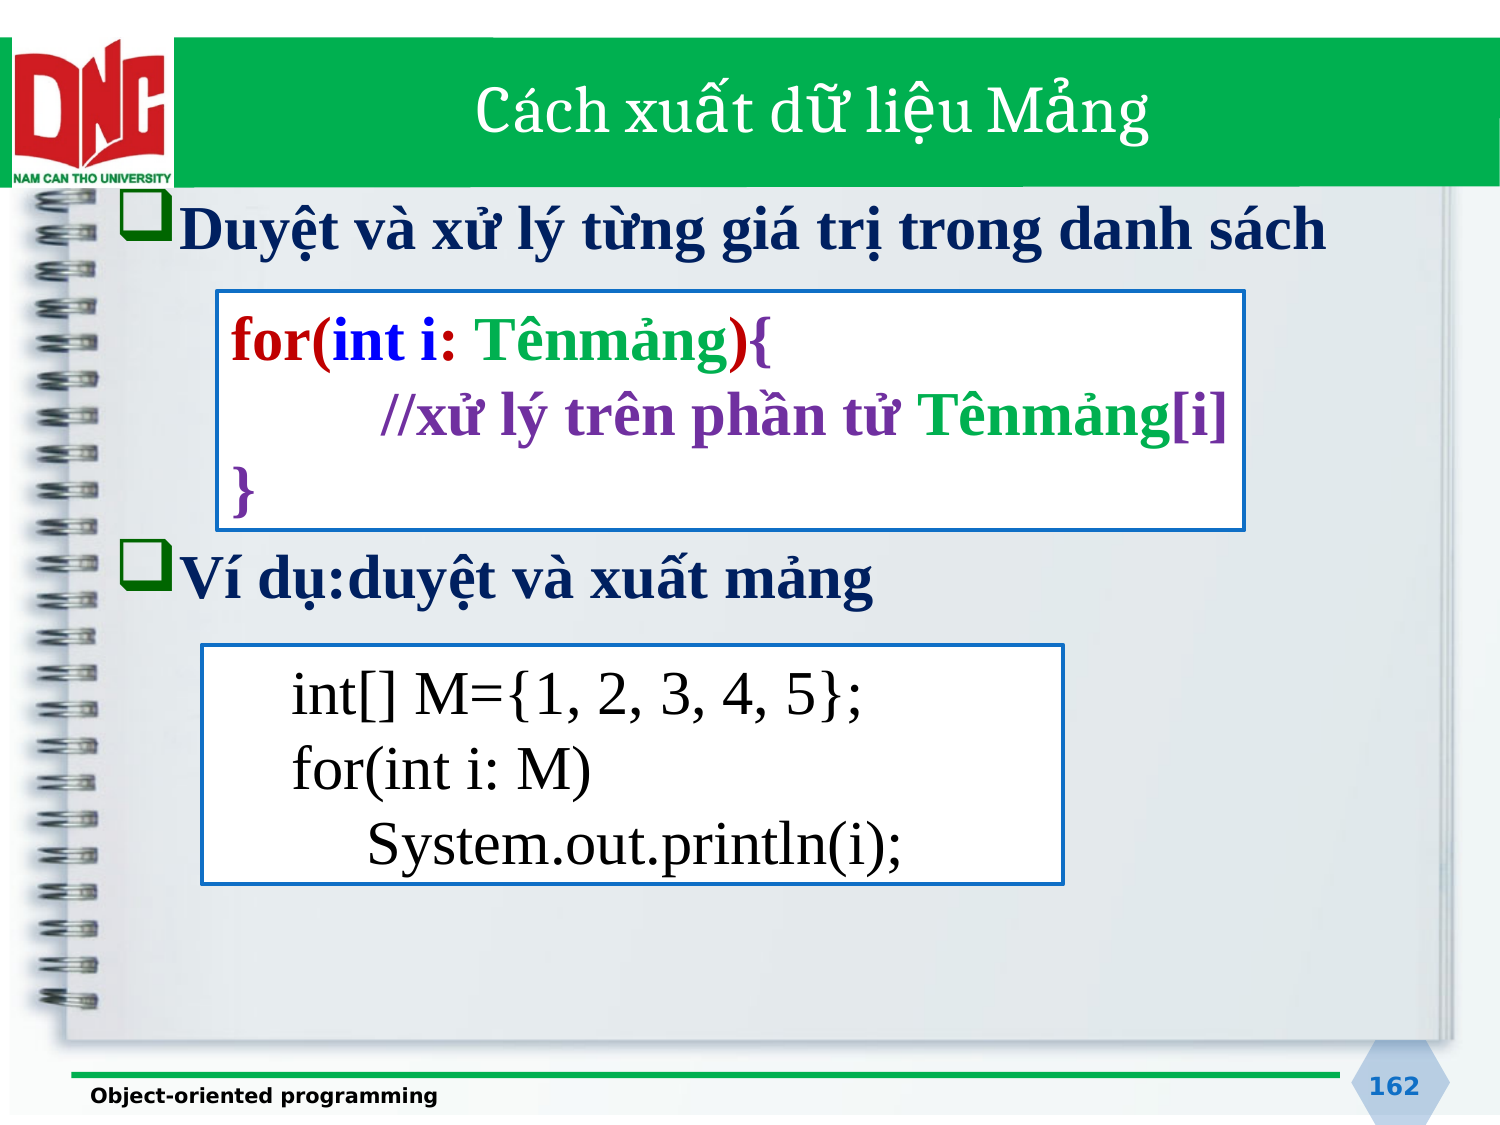

# Cách xuất dữ liệu Mảng
Duyệt và xử lý từng giá trị trong danh sách

Ví dụ:duyệt và xuất mảng

for(int i: Tênmảng){
	//xử lý trên phần tử Tênmảng[i]
}
int[] M={1, 2, 3, 4, 5};
for(int i: M)
System.out.println(i);
162
Object-oriented programming